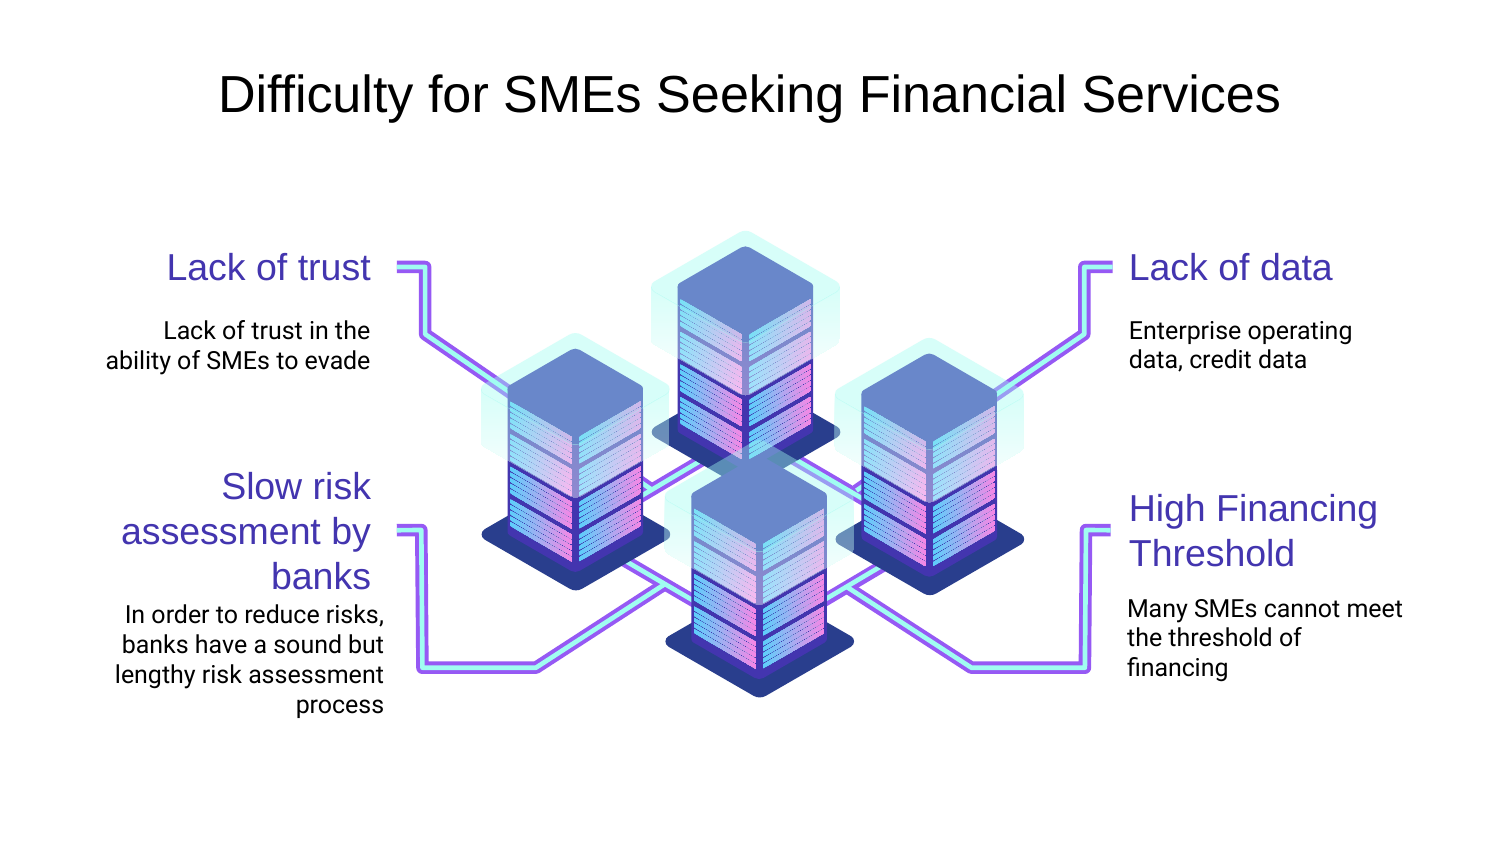

# Difficulty for SMEs Seeking Financial Services

Lack of data
Enterprise operating data, credit data
Lack of trust
Lack of trust in the ability of SMEs to evade

Slow risk assessment by banks
In order to reduce risks, banks have a sound but lengthy risk assessment process
High Financing Threshold
Many SMEs cannot meet the threshold of financing